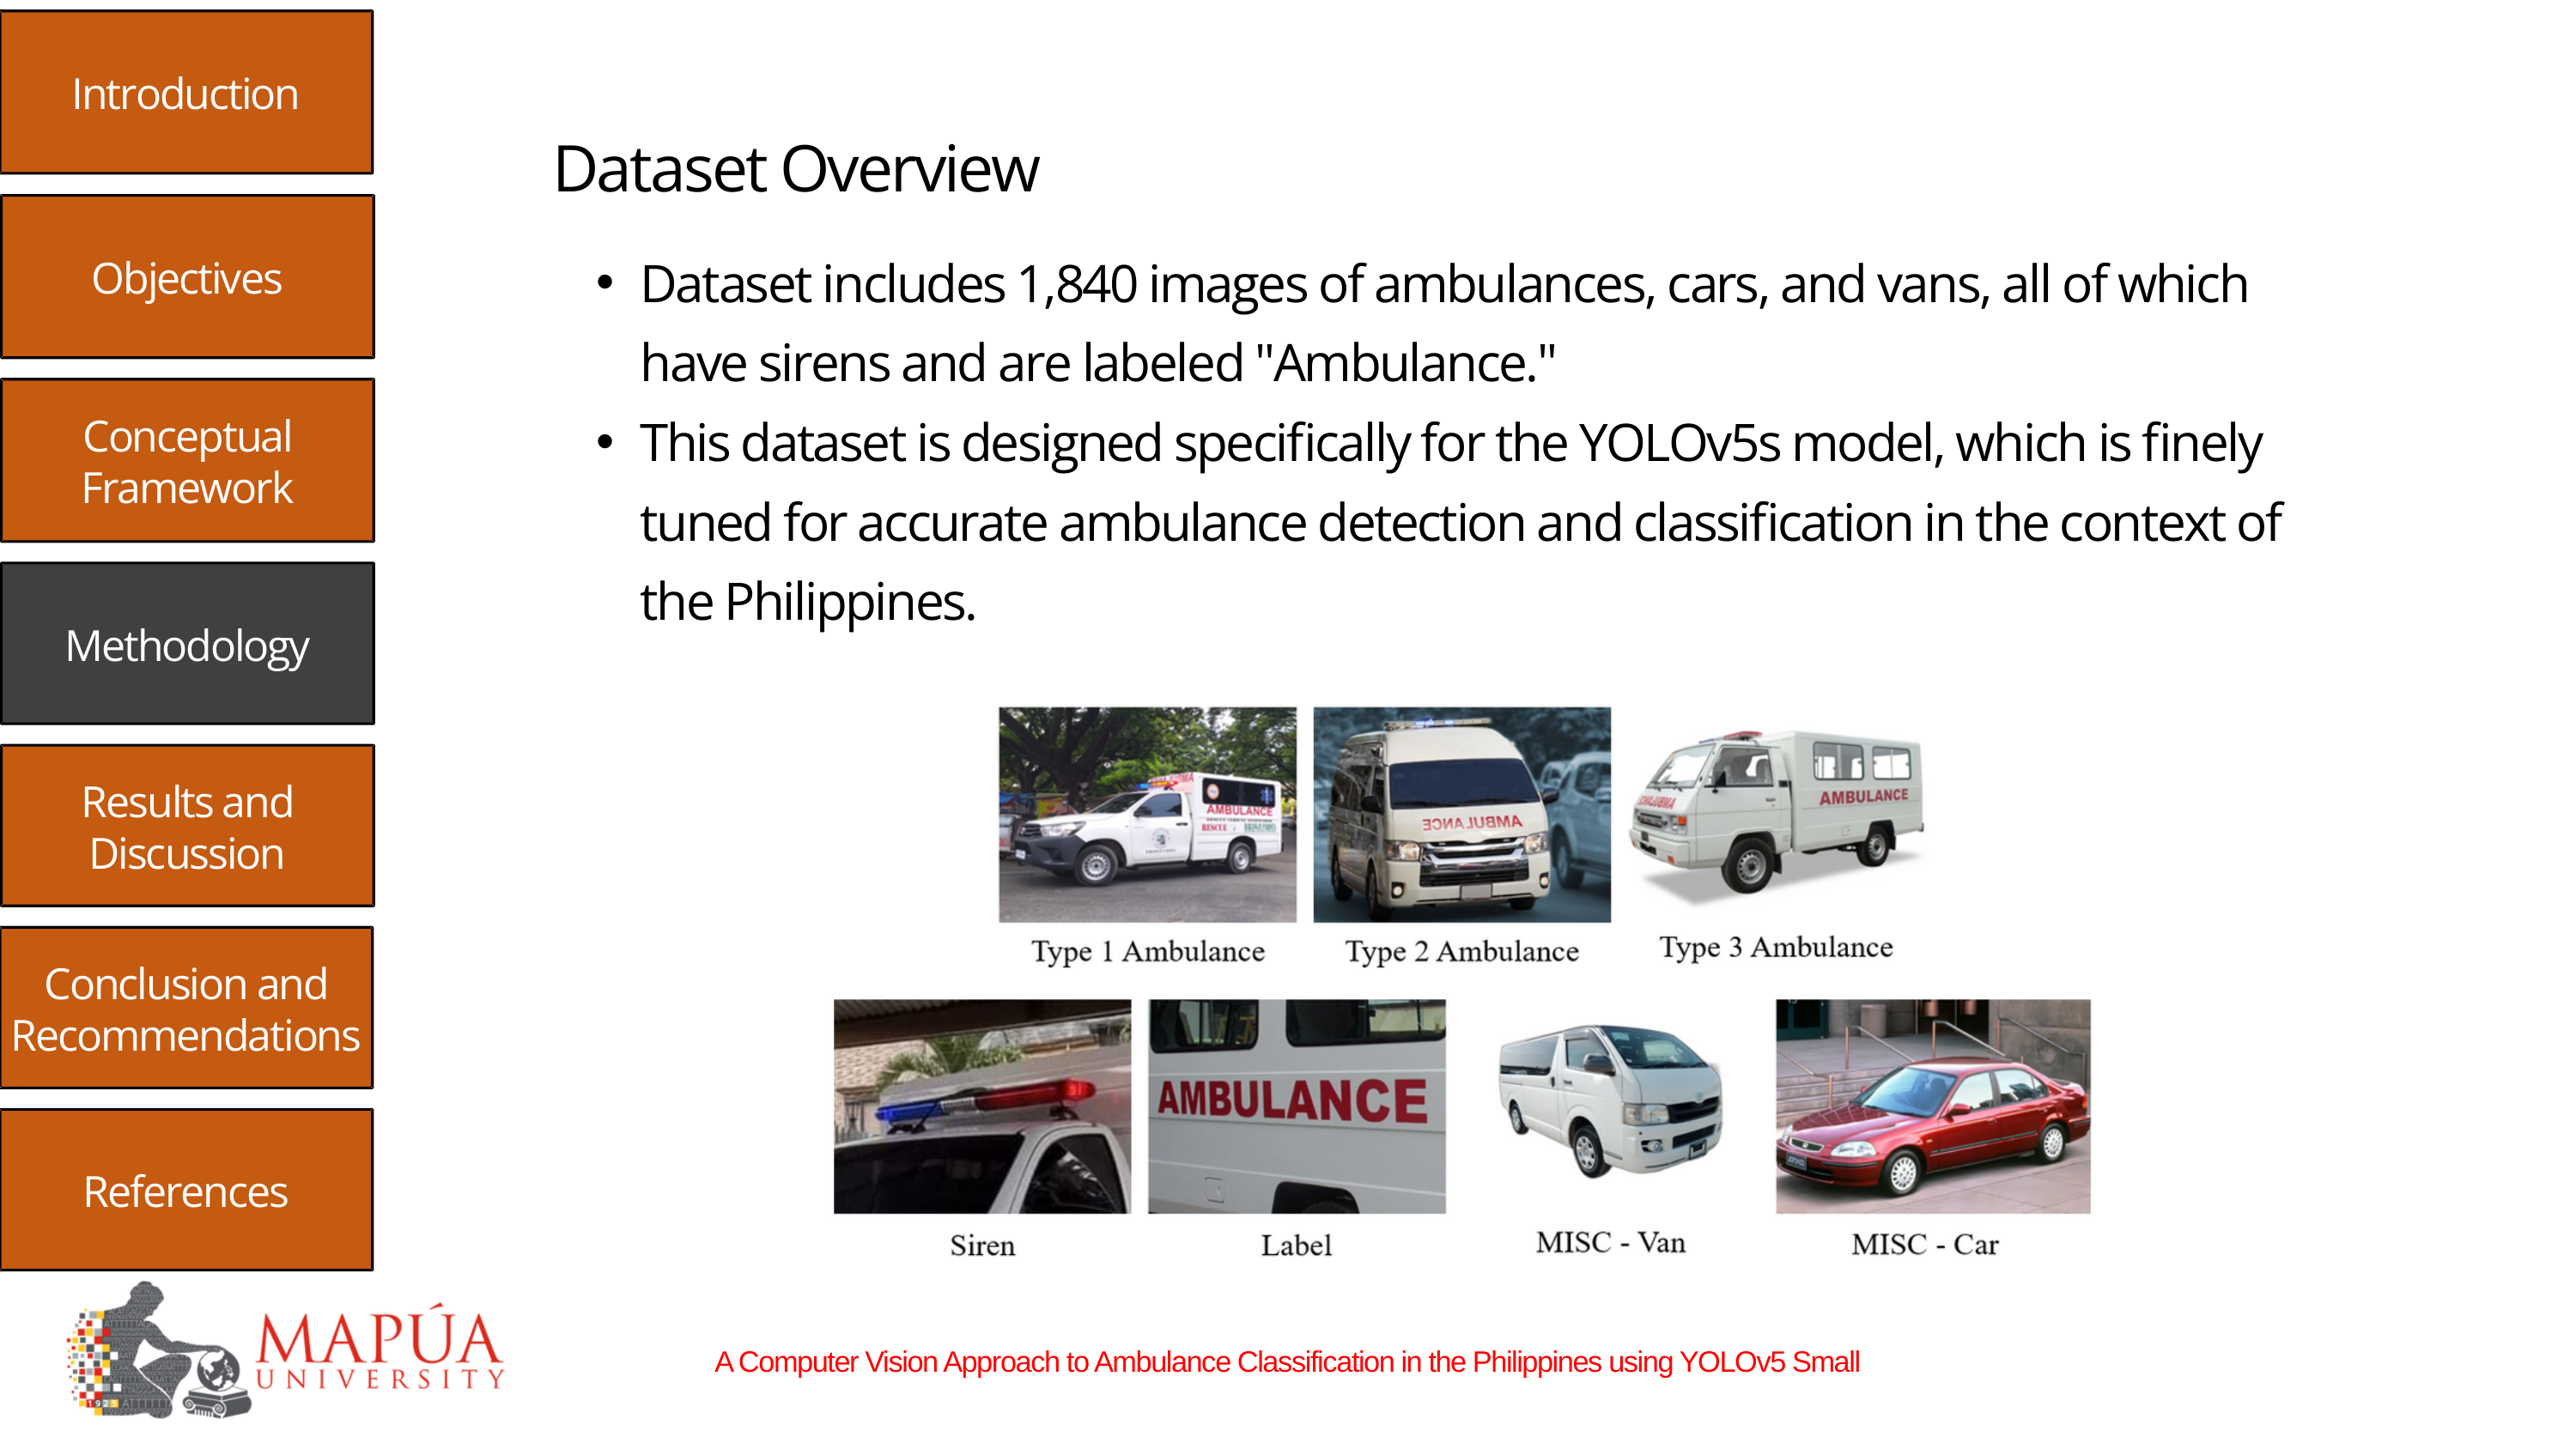

Introduction

Dataset Overview

Objectives

Dataset includes 1,840 images of ambulances, cars, and vans, all of which have sirens and are labeled "Ambulance."
This dataset is designed specifically for the YOLOv5s model, which is finely tuned for accurate ambulance detection and classification in the context of the Philippines.

Conceptual Framework

Methodology

Results and Discussion

Conclusion and Recommendations

References

A Computer Vision Approach to Ambulance Classification in the Philippines using YOLOv5 Small